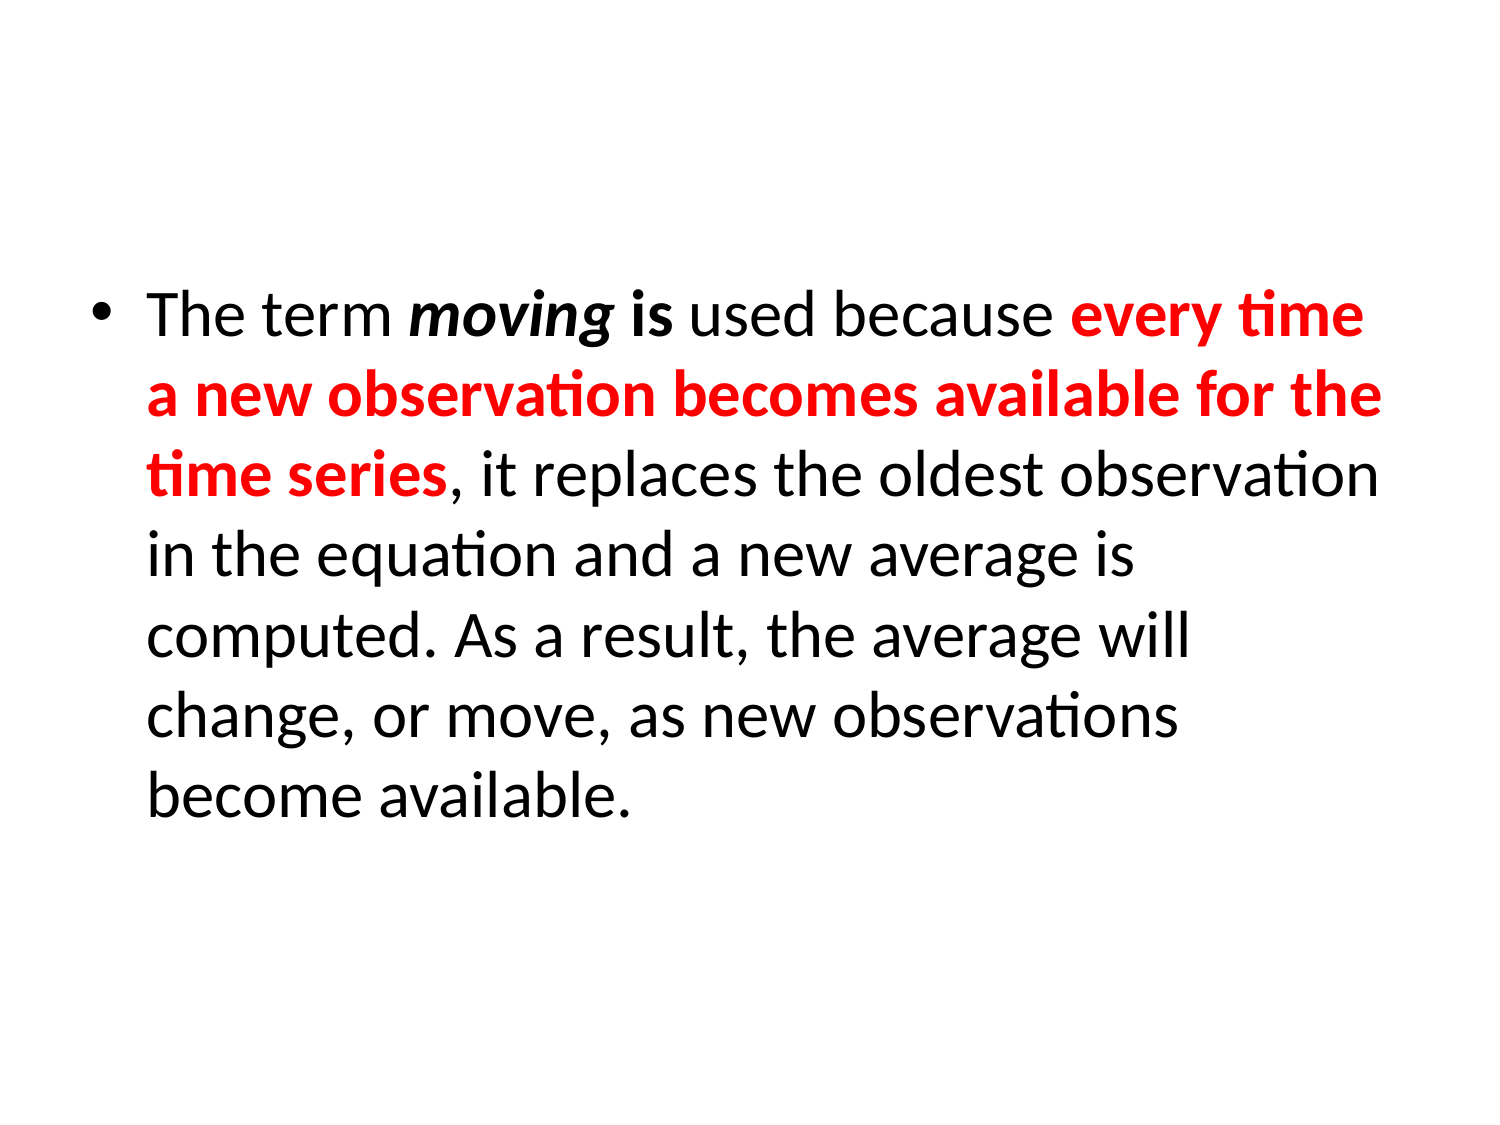

#
The term moving is used because every time a new observation becomes available for the time series, it replaces the oldest observation in the equation and a new average is computed. As a result, the average will change, or move, as new observations  become available.